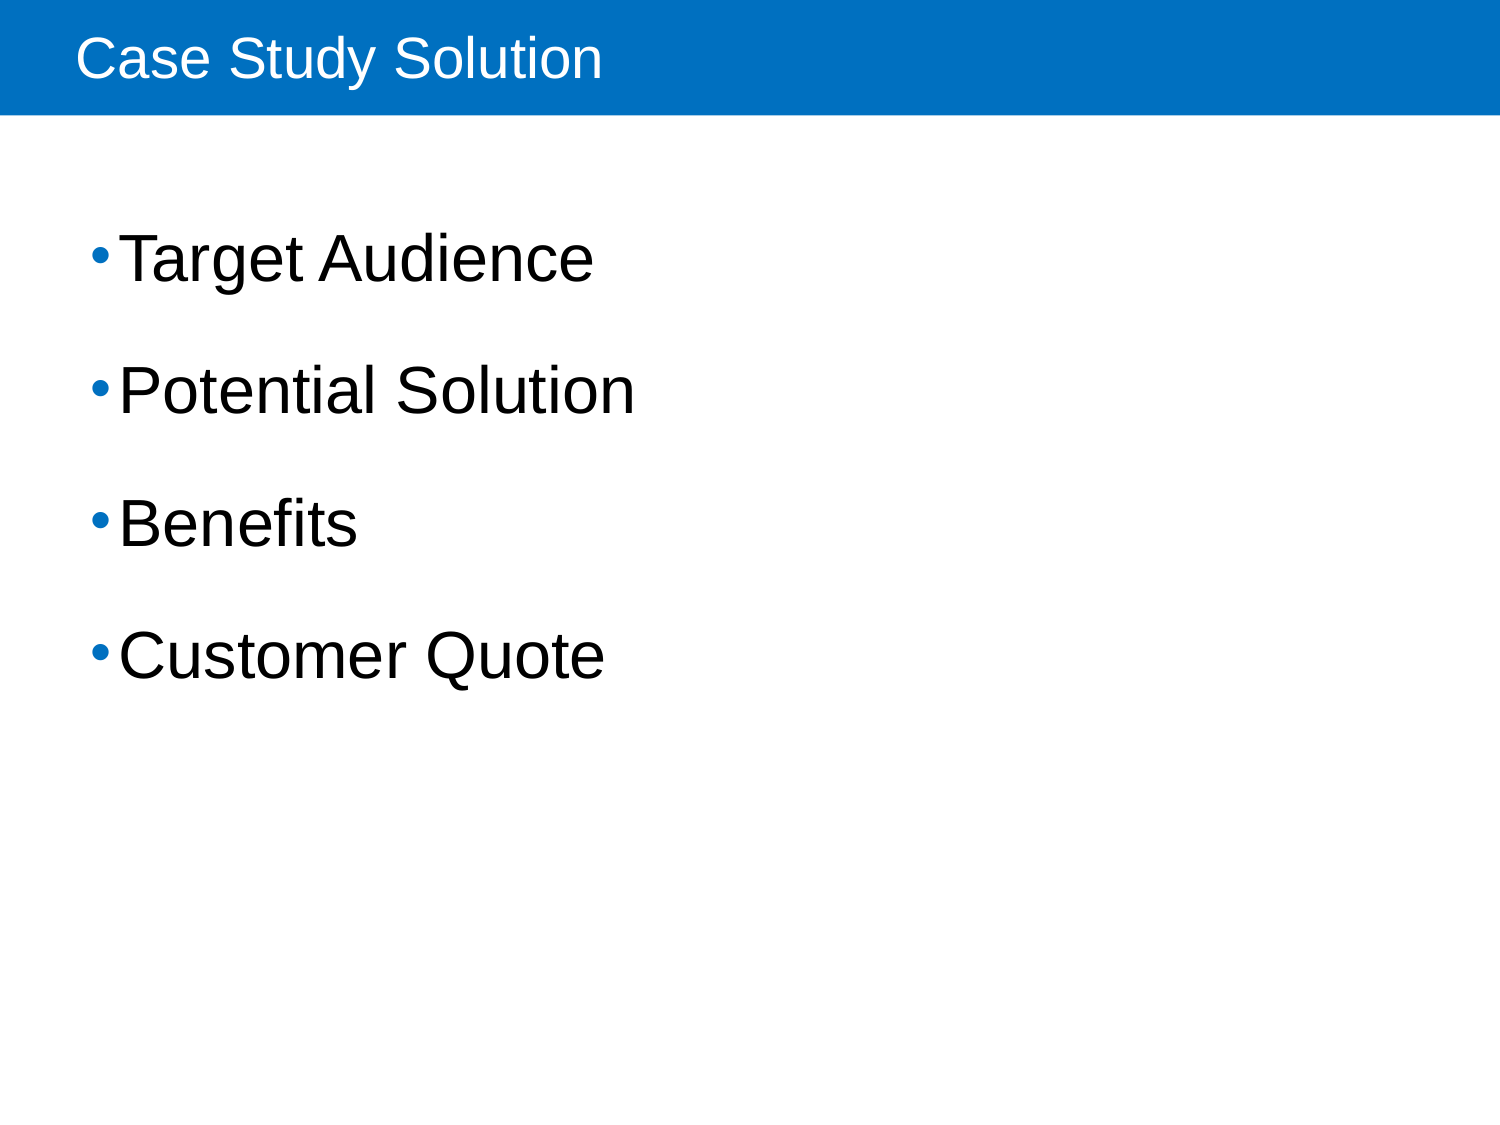

# Case Study Solution
Target Audience
Potential Solution
Benefits
Customer Quote